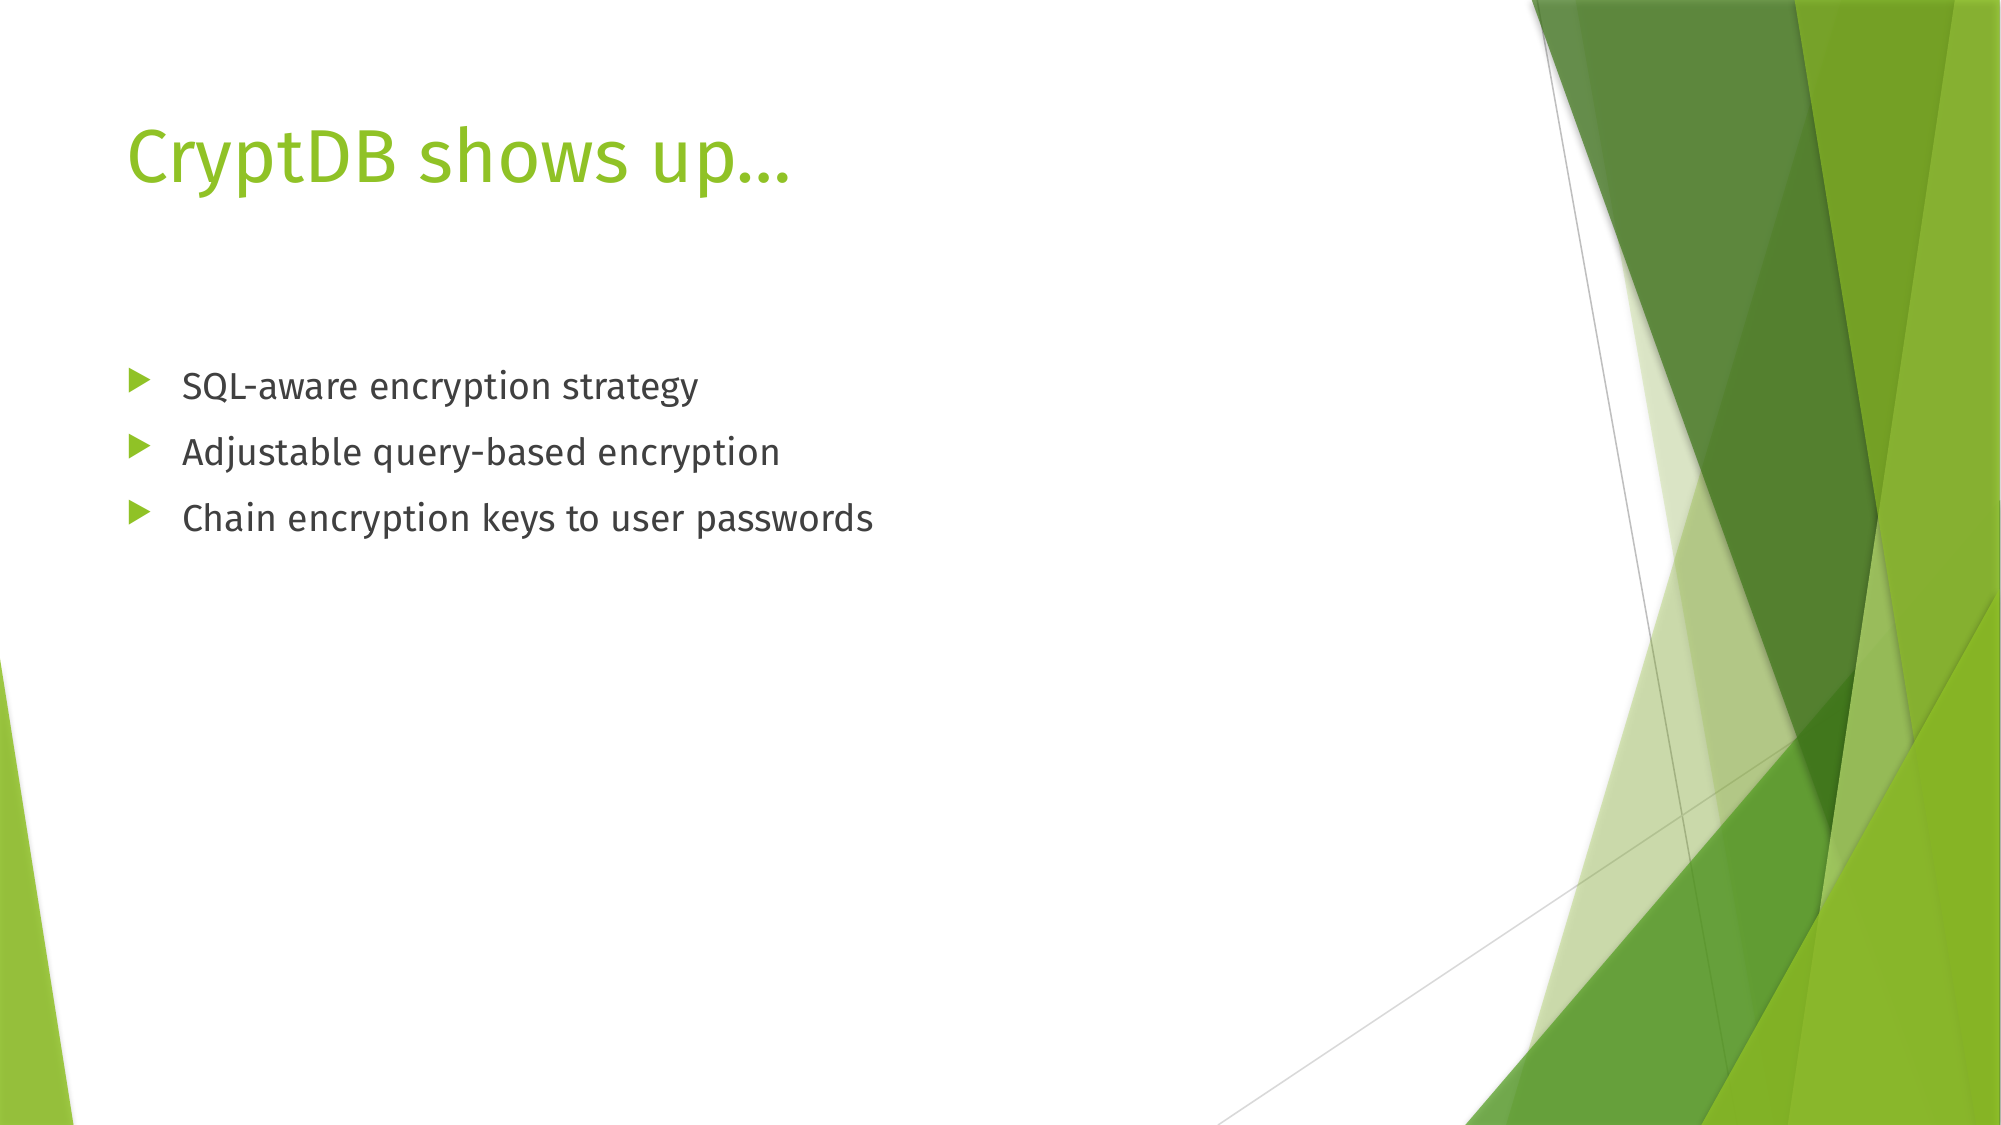

# CryptDB shows up…
SQL-aware encryption strategy
Adjustable query-based encryption
Chain encryption keys to user passwords